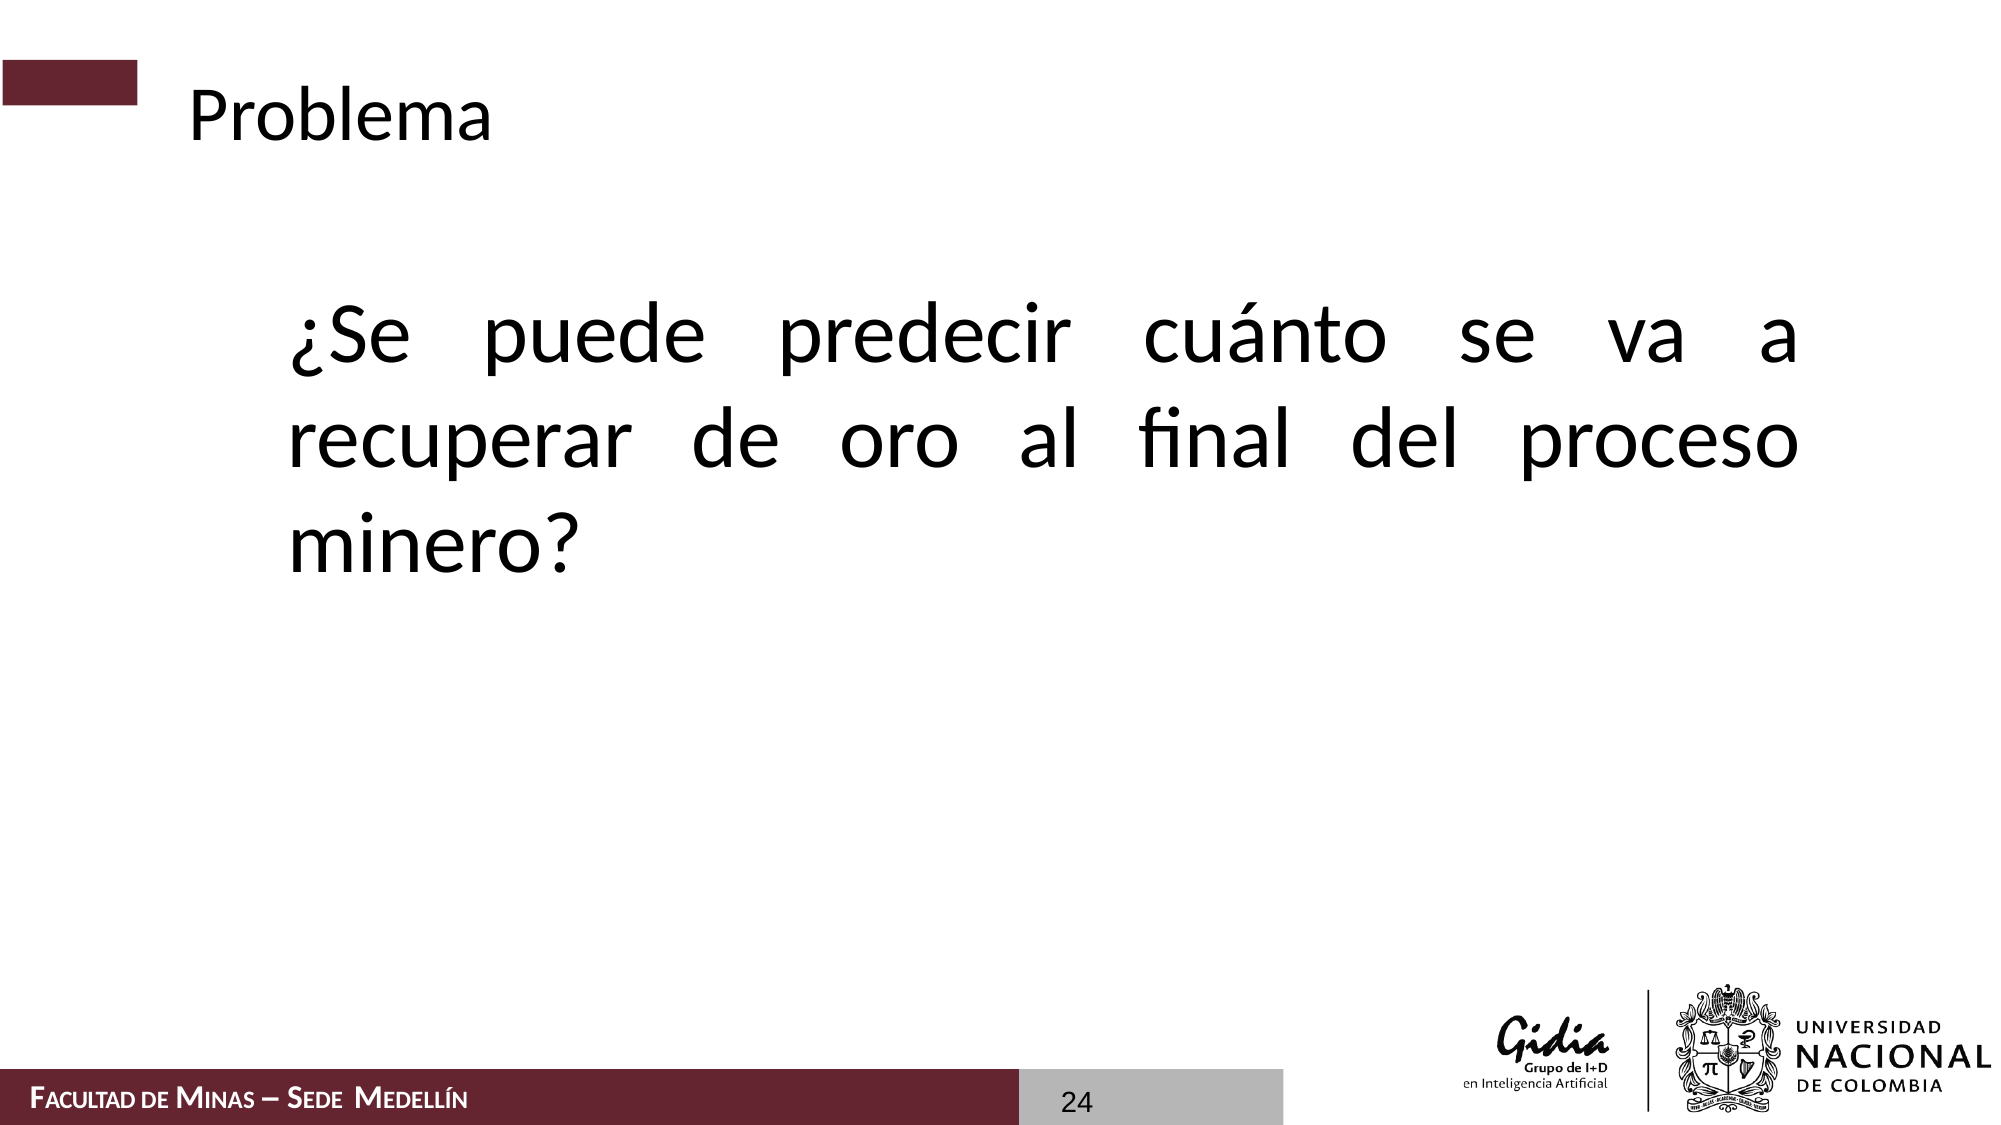

# Problema
¿Se puede predecir cuánto se va a recuperar de oro al final del proceso minero?
24